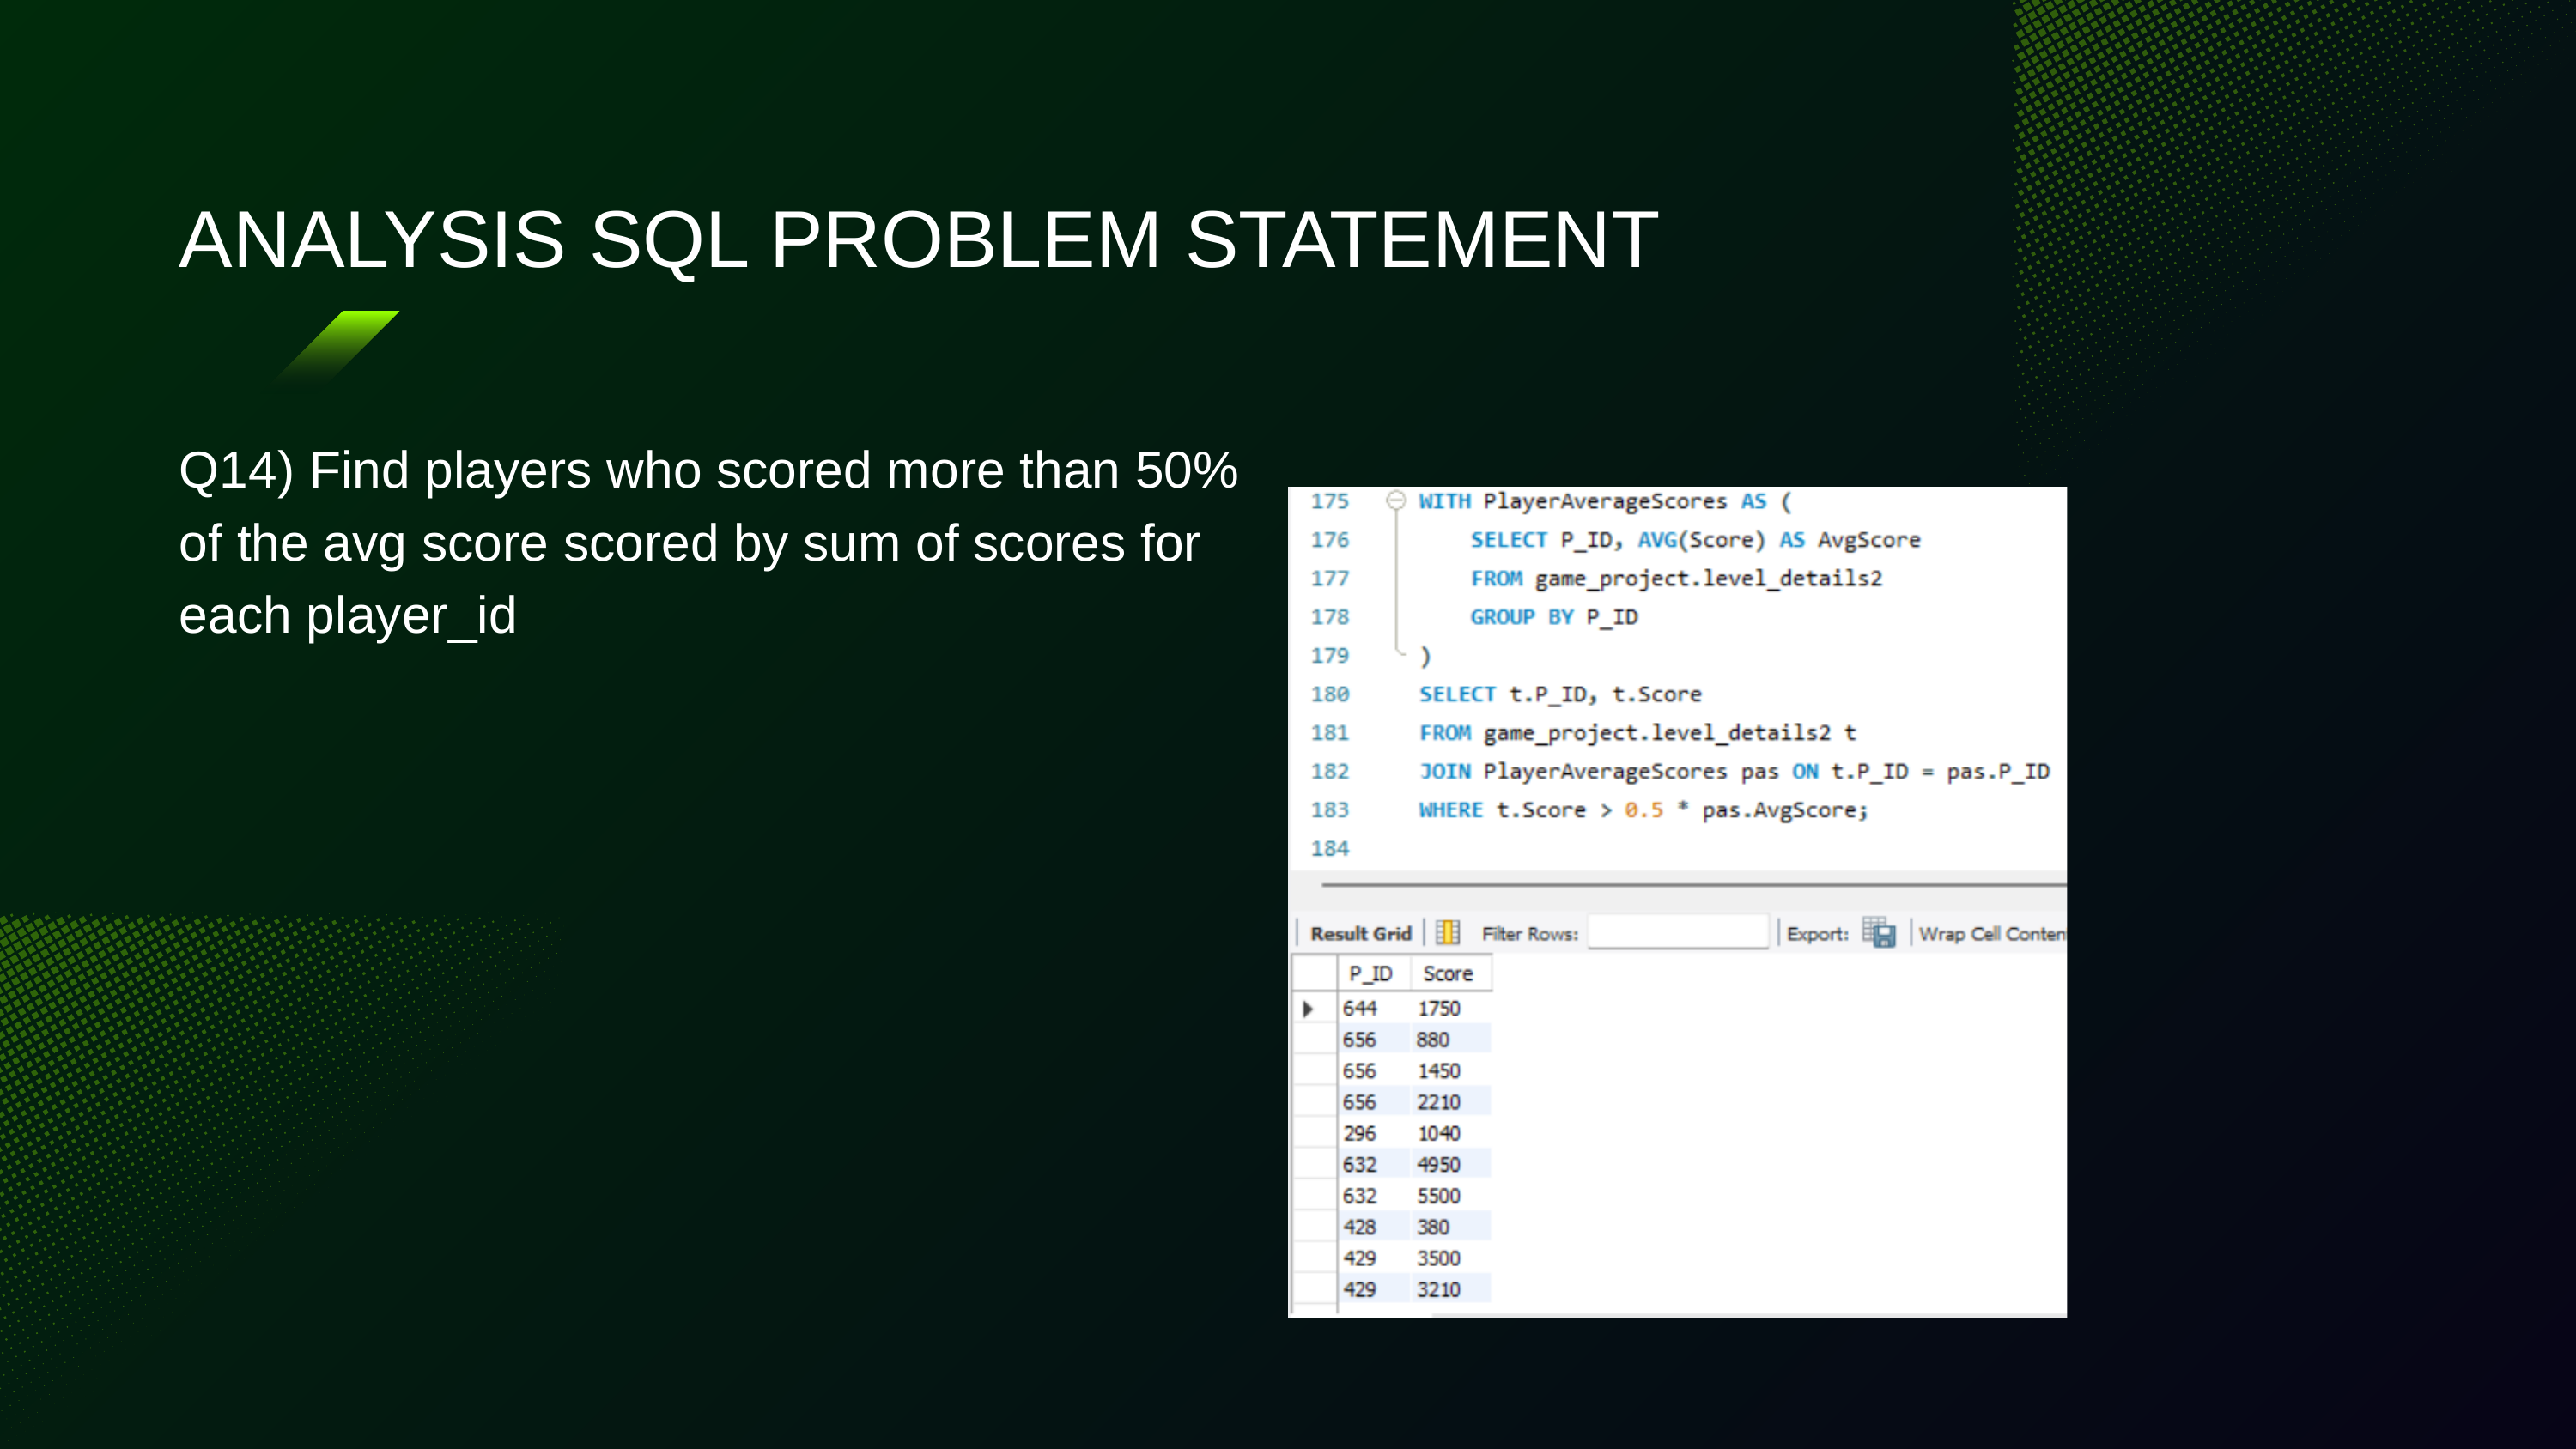

ANALYSIS SQL PROBLEM STATEMENT

Q14) Find players who scored more than 50% of the avg score scored by sum of scores for each player_id